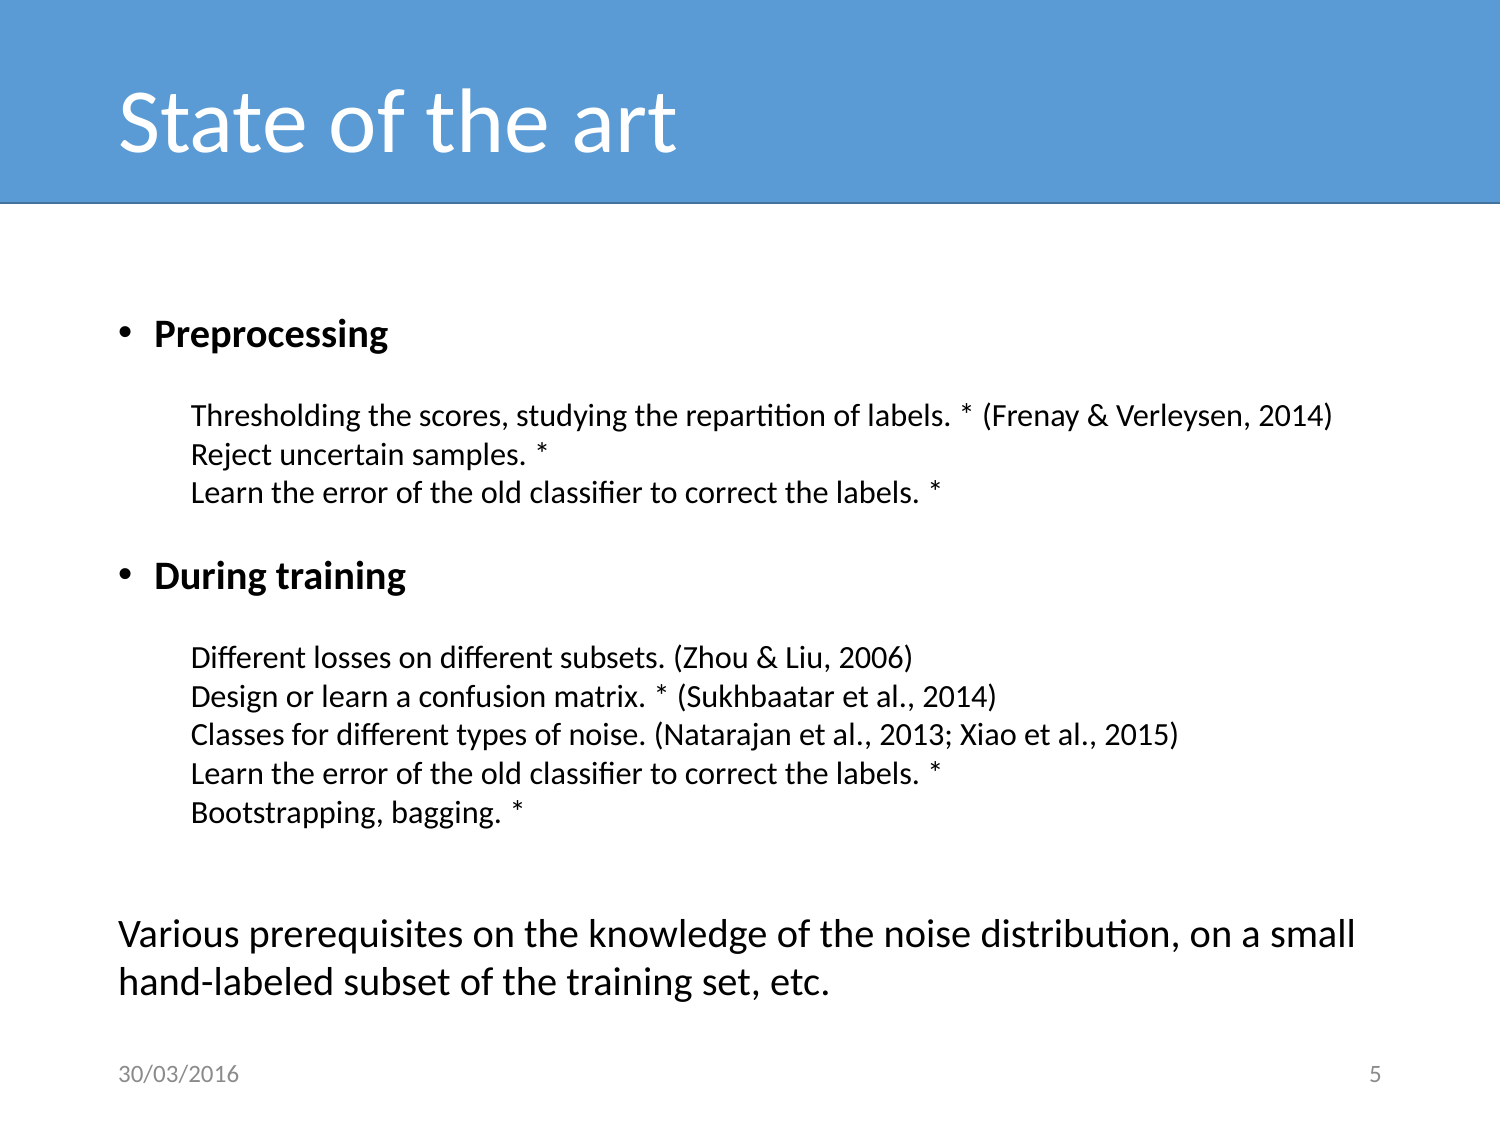

# State of the art
Preprocessing

Thresholding the scores, studying the repartition of labels. * (Frenay & Verleysen, 2014)
Reject uncertain samples. *
Learn the error of the old classifier to correct the labels. *

During training

Different losses on different subsets. (Zhou & Liu, 2006)
Design or learn a confusion matrix. * (Sukhbaatar et al., 2014)
Classes for different types of noise. (Natarajan et al., 2013; Xiao et al., 2015)
Learn the error of the old classifier to correct the labels. *
Bootstrapping, bagging. *

Various prerequisites on the knowledge of the noise distribution, on a small hand-labeled subset of the training set, etc.
30/03/2016
5